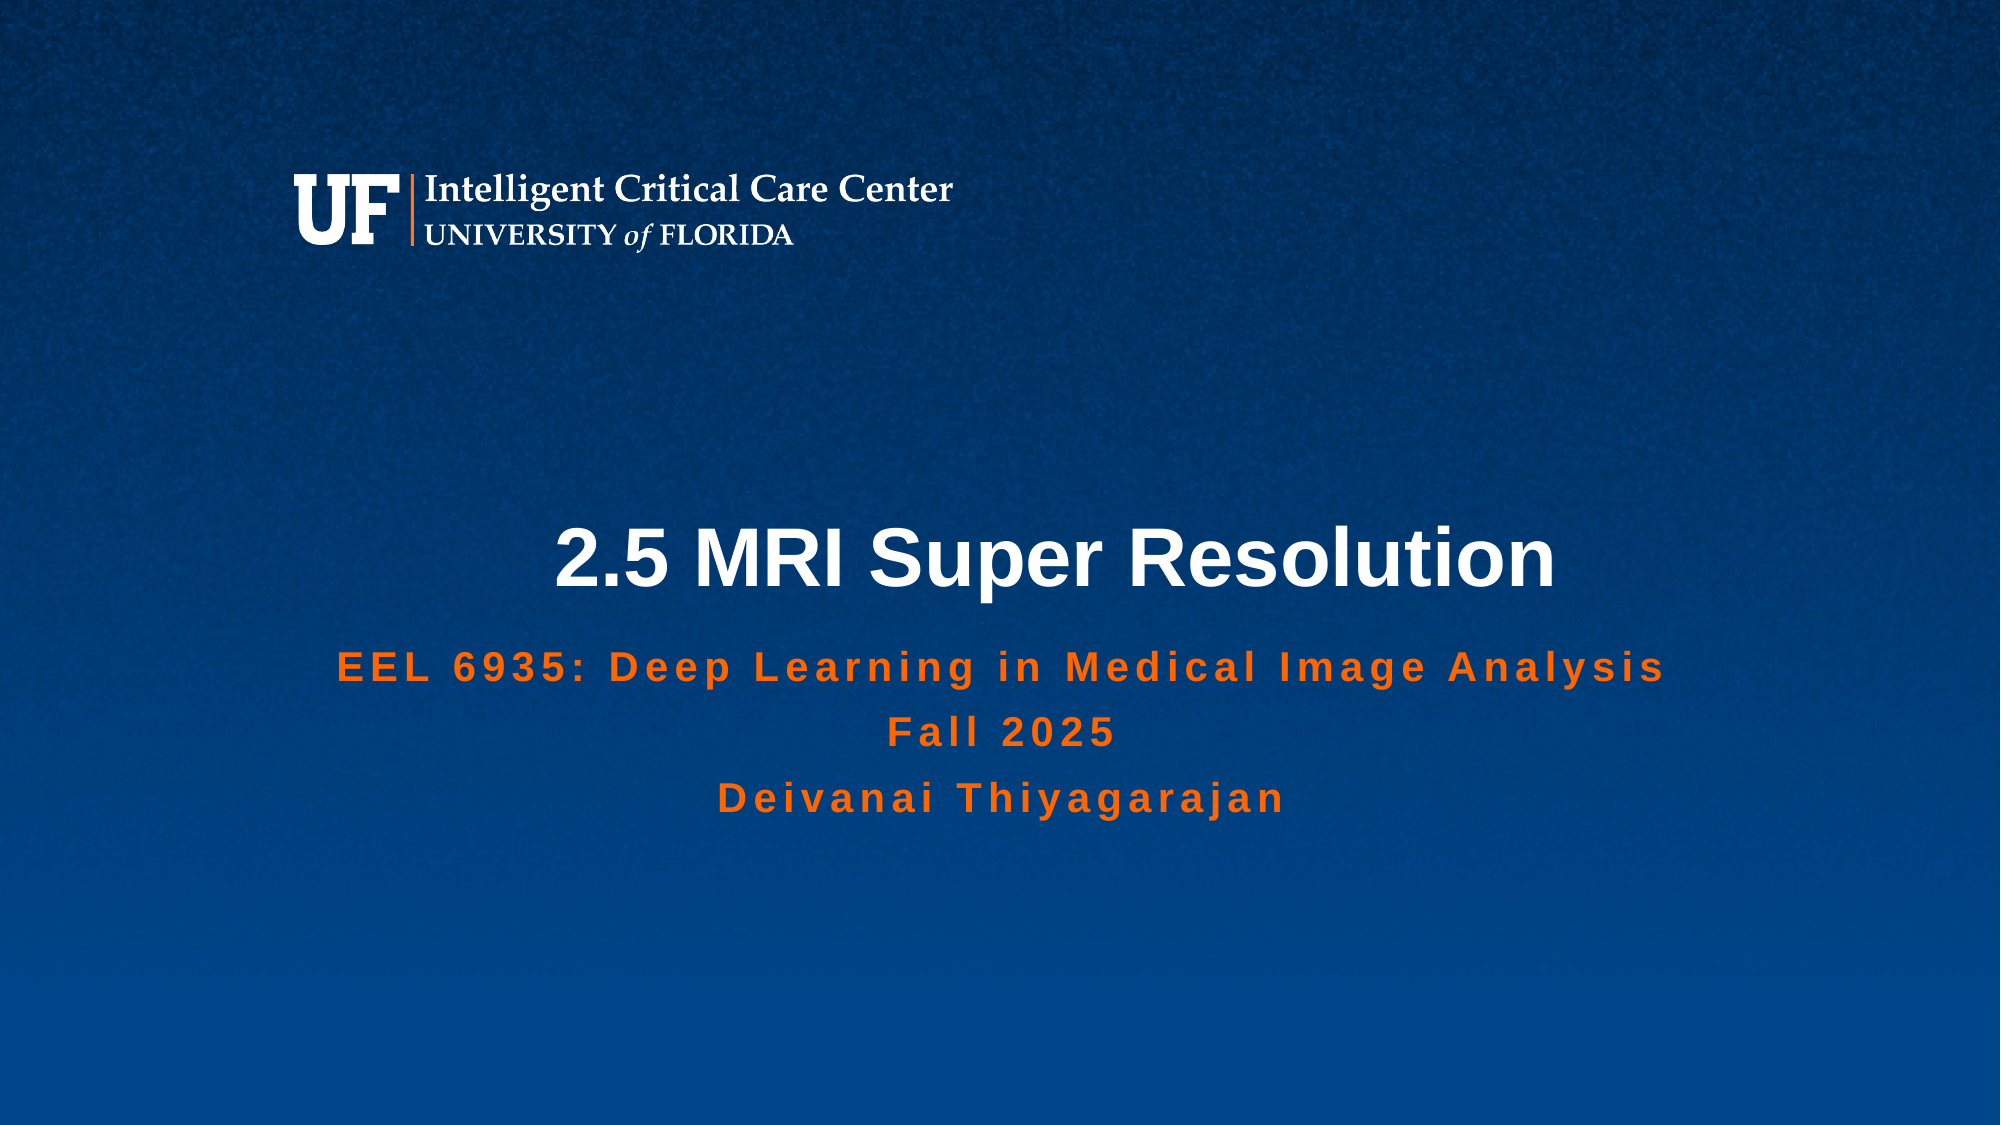

2.5 MRI Super Resolution
EEL 6935: Deep Learning in Medical Image Analysis
Fall 2025
Deivanai Thiyagarajan